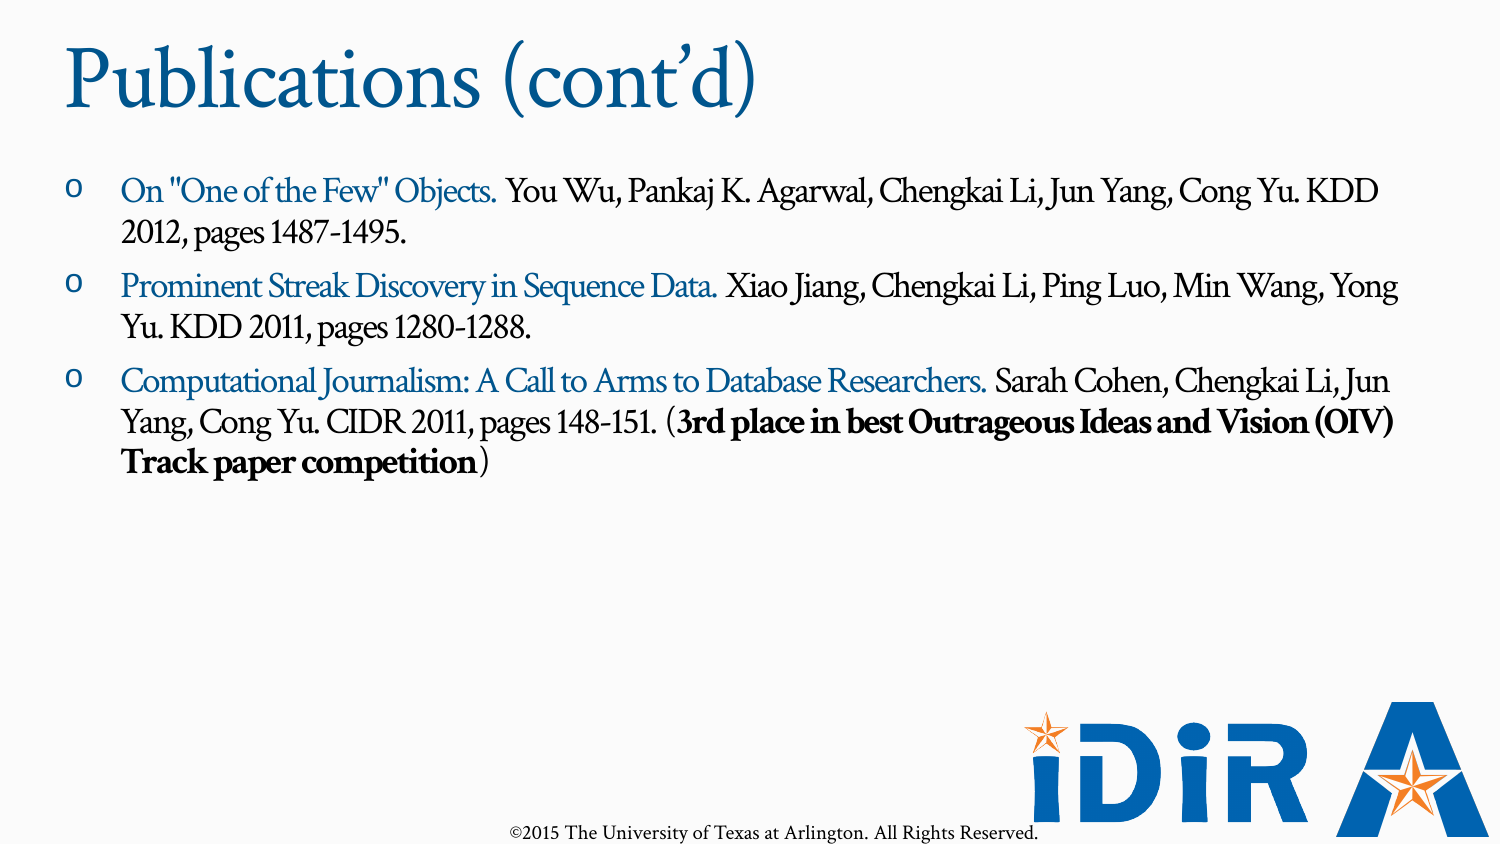

# Publications (cont’d)
On "One of the Few" Objects. You Wu, Pankaj K. Agarwal, Chengkai Li, Jun Yang, Cong Yu. KDD 2012, pages 1487-1495.
Prominent Streak Discovery in Sequence Data. Xiao Jiang, Chengkai Li, Ping Luo, Min Wang, Yong Yu. KDD 2011, pages 1280-1288.
Computational Journalism: A Call to Arms to Database Researchers. Sarah Cohen, Chengkai Li, Jun Yang, Cong Yu. CIDR 2011, pages 148-151. (3rd place in best Outrageous Ideas and Vision (OIV) Track paper competition)
©2015 The University of Texas at Arlington. All Rights Reserved.